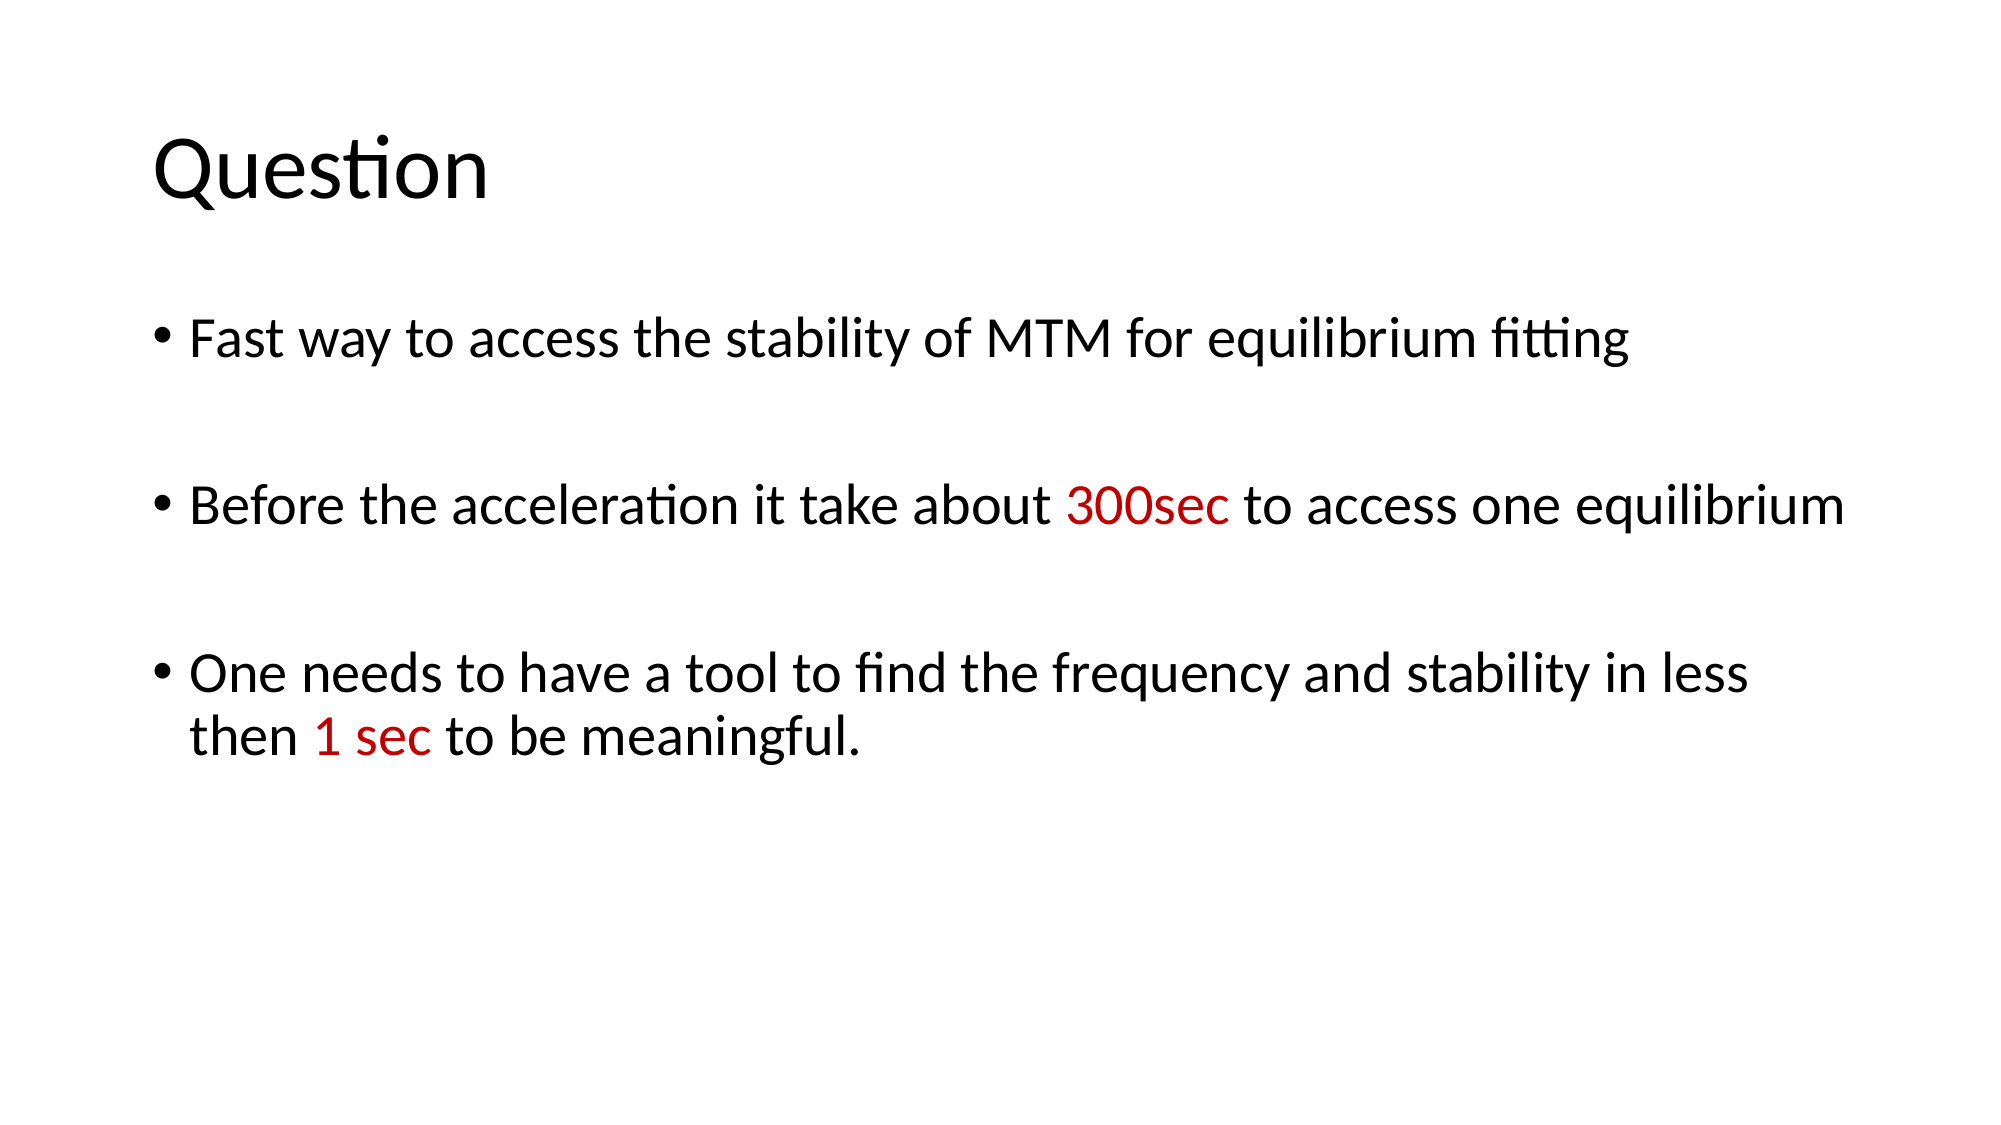

# Question
Fast way to access the stability of MTM for equilibrium fitting

Before the acceleration it take about 300sec to access one equilibrium

One needs to have a tool to find the frequency and stability in less then 1 sec to be meaningful.